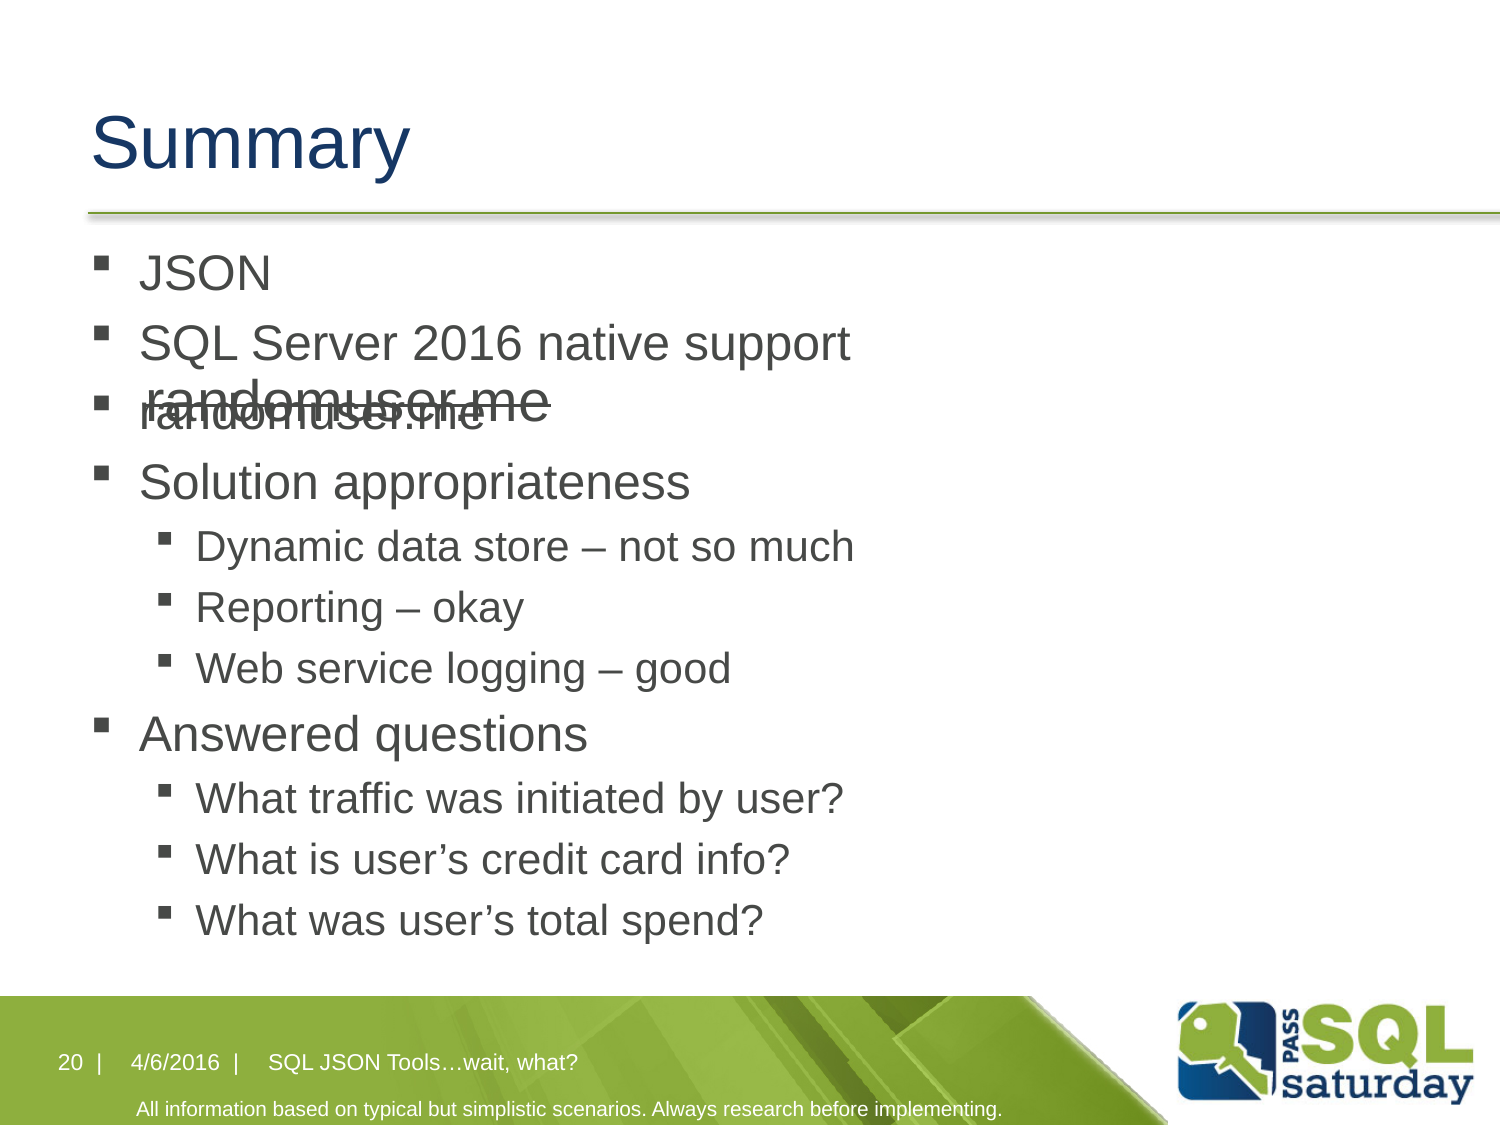

# Summary
JSON
SQL Server 2016 native support
randomuser.me
Solution appropriateness
Dynamic data store – not so much
Reporting – okay
Web service logging – good
Answered questions
What traffic was initiated by user?
What is user’s credit card info?
What was user’s total spend?

randomuser.me
20  |
4/6/2016  |
SQL JSON Tools…wait, what?
All information based on typical but simplistic scenarios. Always research before implementing.